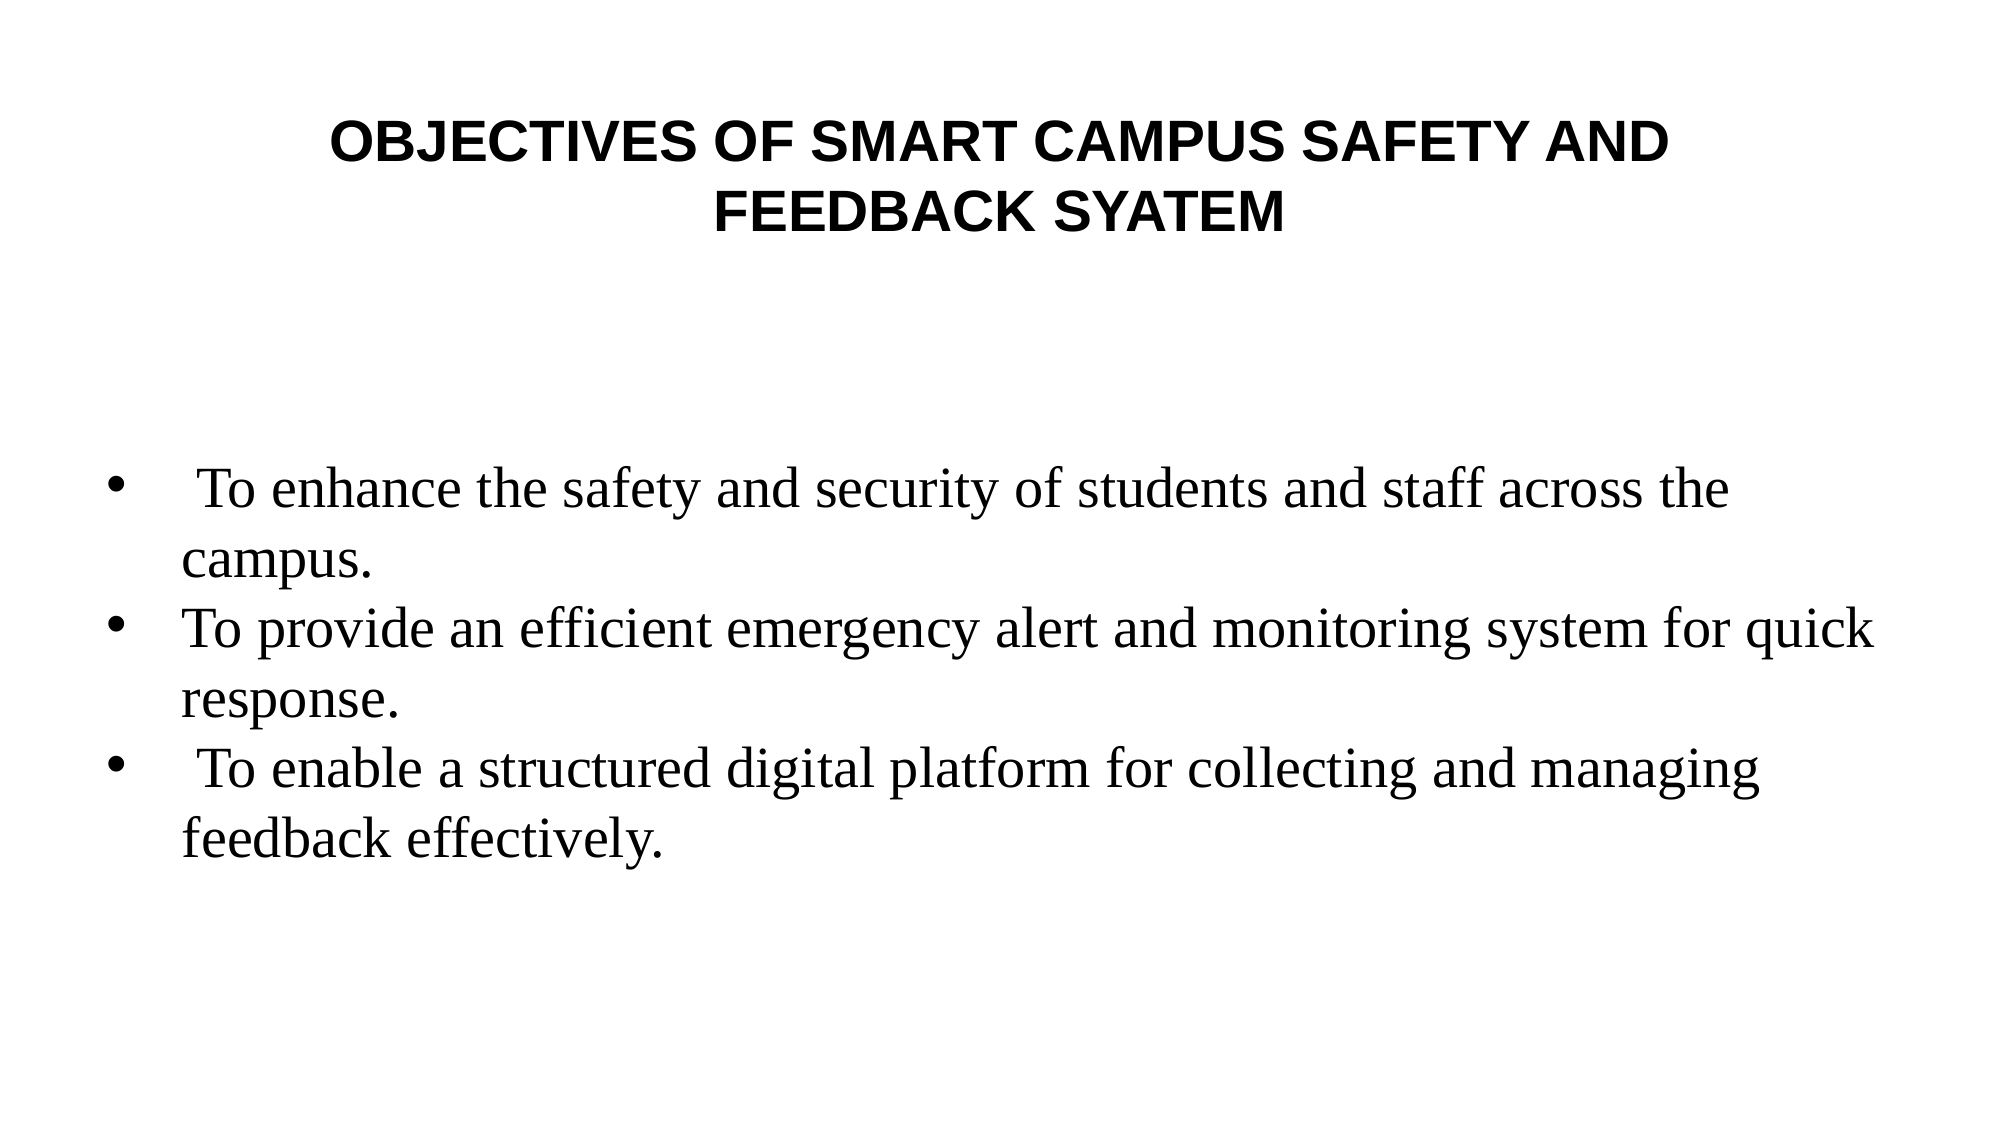

OBJECTIVES OF SMART CAMPUS SAFETY AND FEEDBACK SYATEM
 To enhance the safety and security of students and staff across the campus.
To provide an efficient emergency alert and monitoring system for quick response.
 To enable a structured digital platform for collecting and managing feedback effectively.